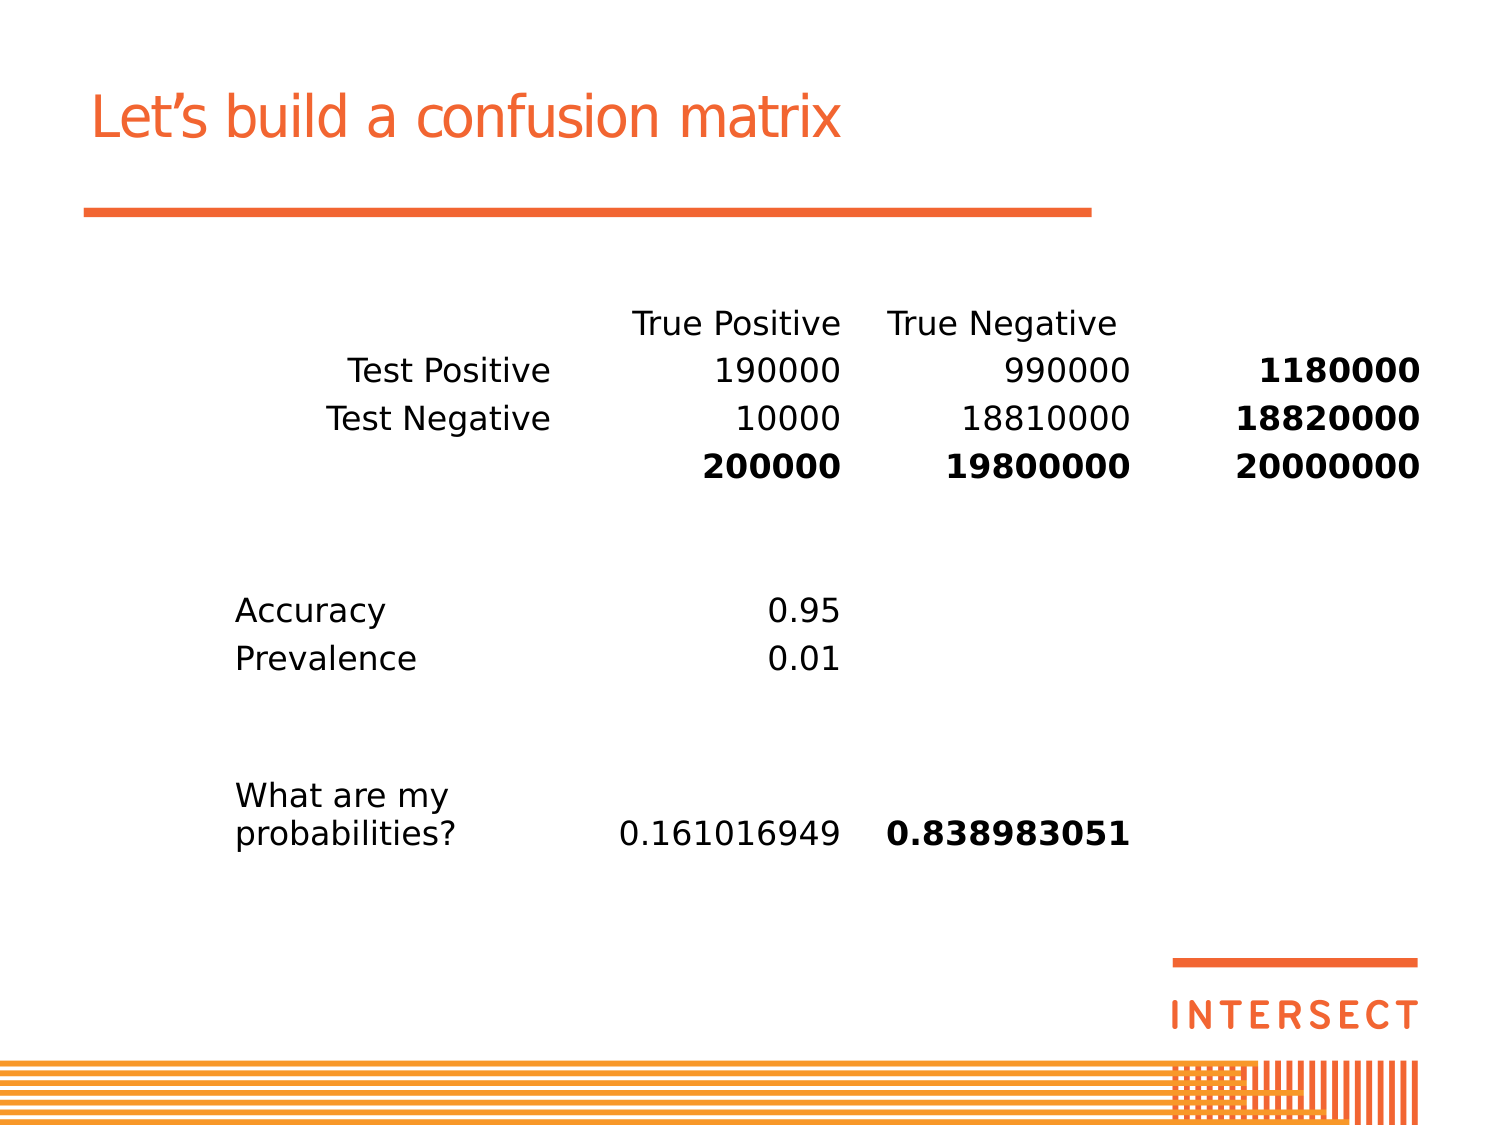

# Let’s build a confusion matrix
|  | True Positive | True Negative |  |
| --- | --- | --- | --- |
| Test Positive | 190000 | 990000 | 1180000 |
| Test Negative | 10000 | 18810000 | 18820000 |
|  | 200000 | 19800000 | 20000000 |
|  |  |  |  |
|  |  |  |  |
| Accuracy | 0.95 |  |  |
| Prevalence | 0.01 |  |  |
|  |  |  |  |
|  |  |  |  |
| What are my probabilities? | 0.161016949 | 0.838983051 |  |